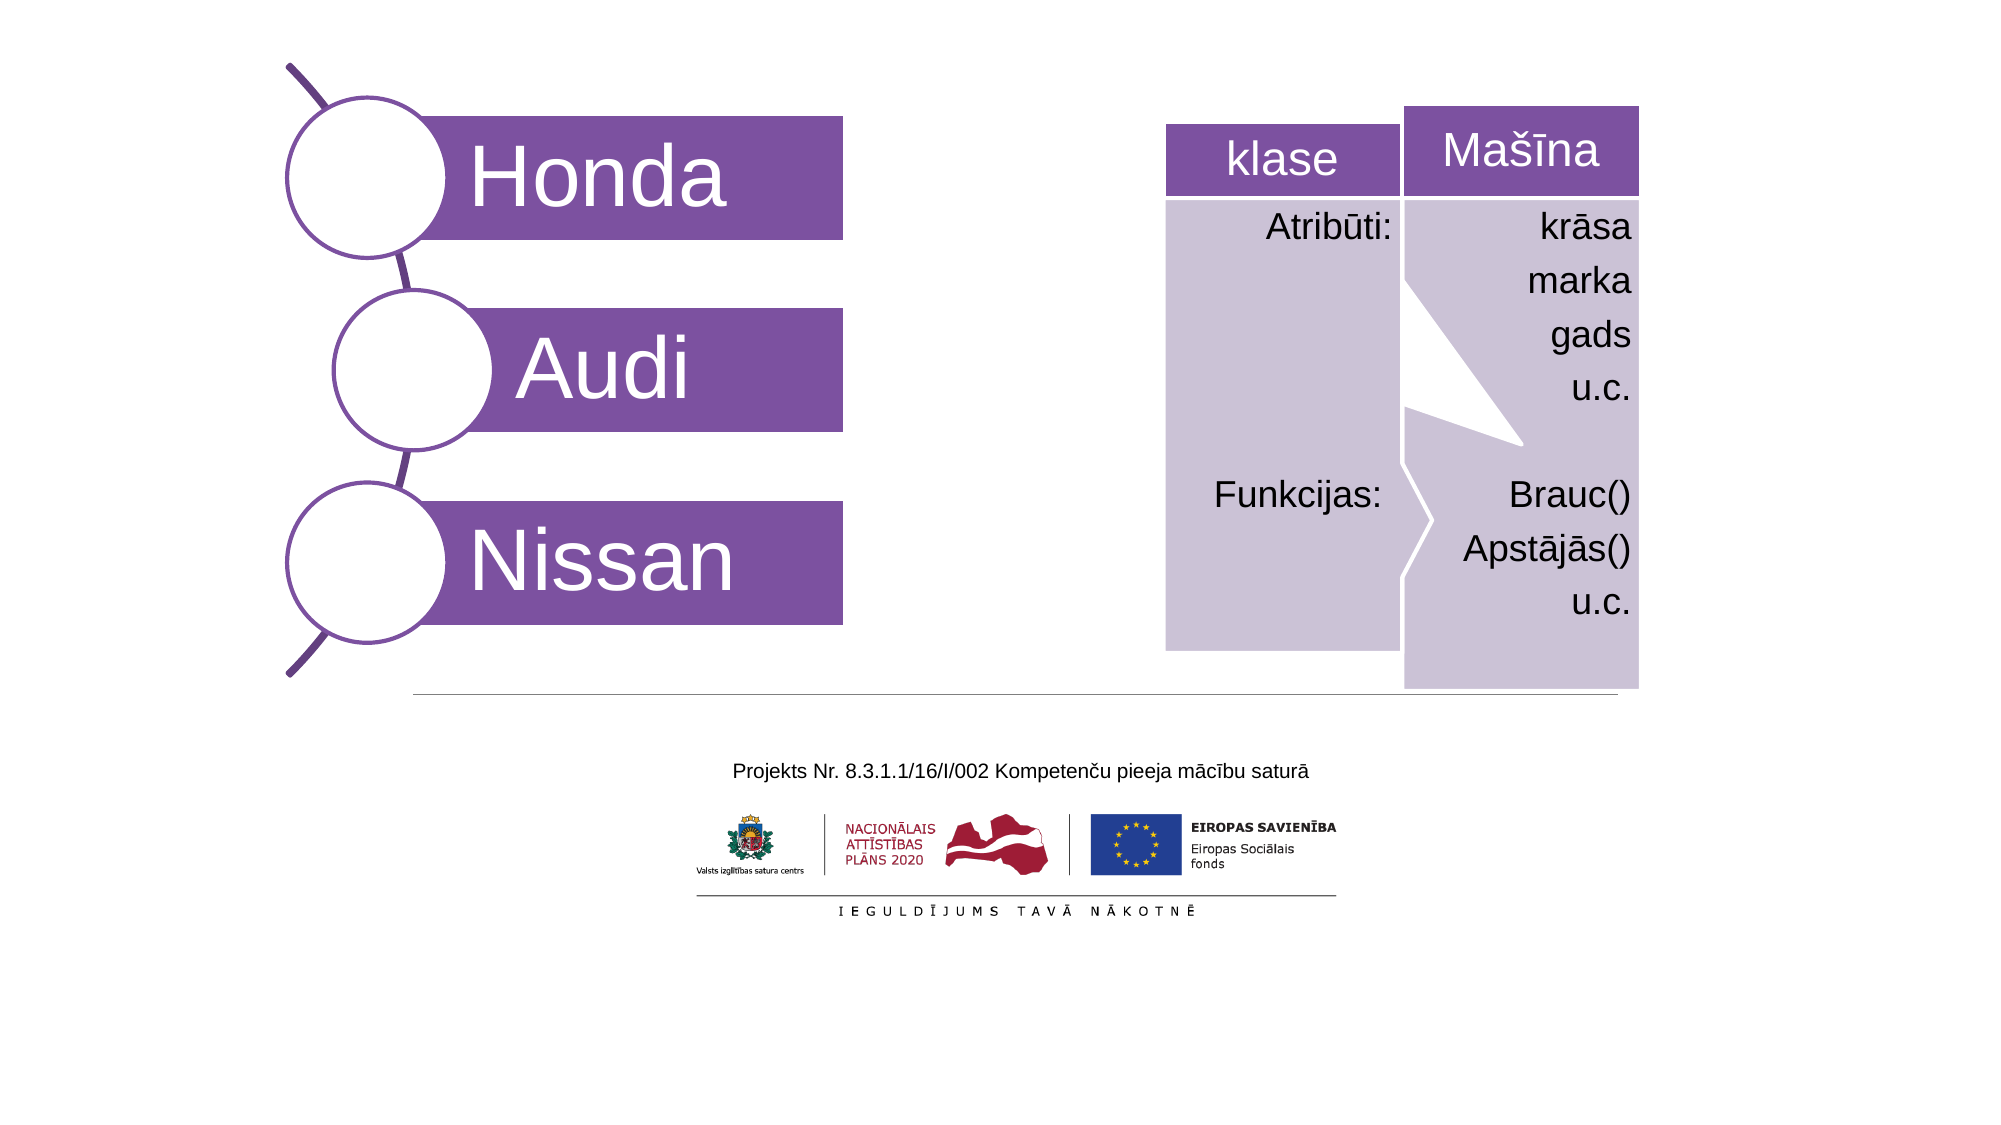

Honda
Audi
Nissan
krāsa
marka
gads
u.c.

Brauc()
Apstājās()
u.c.

Mašīna
Atribūti:

Funkcijas:
klase